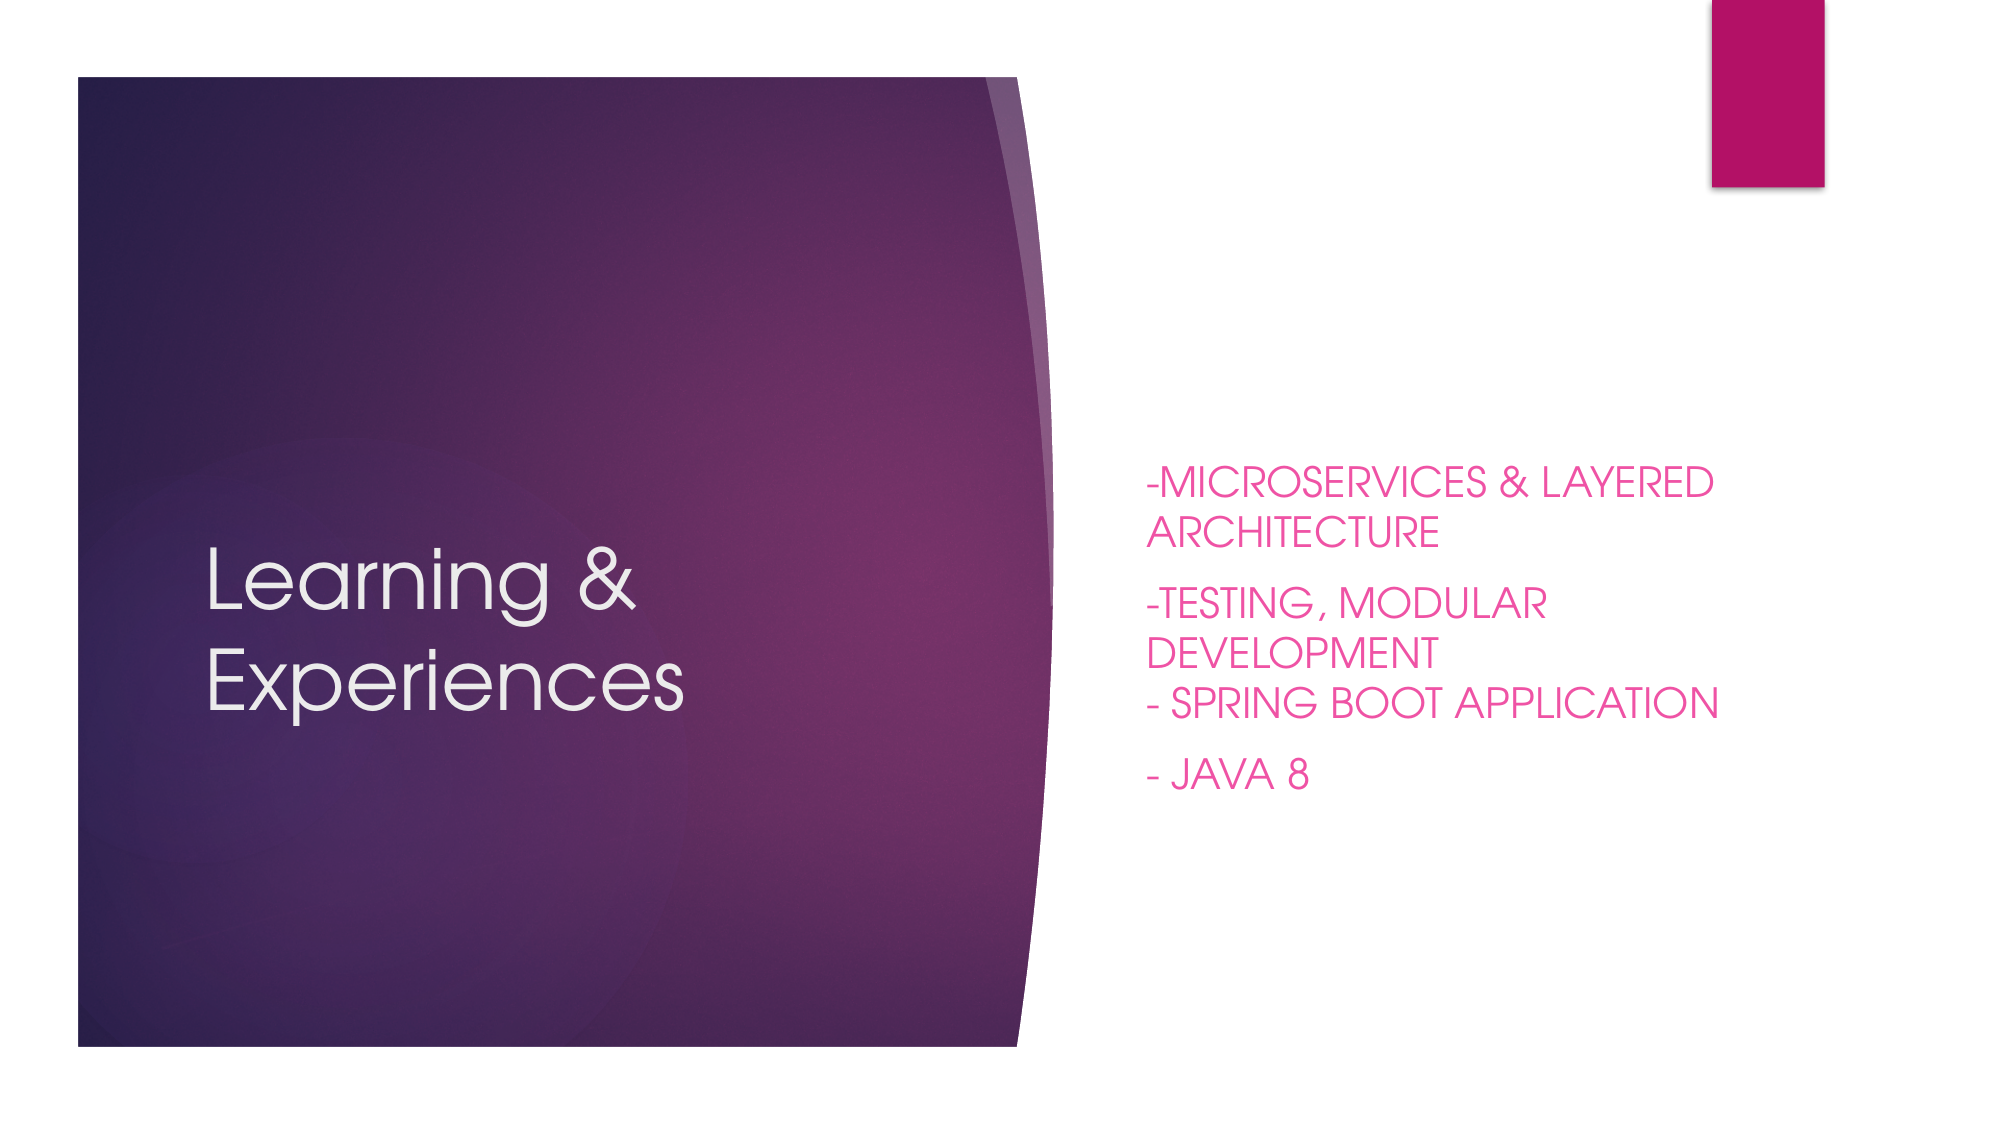

-Microservices & layered architecture
-Testing, modular development
- SpRING BOOT APPLICATION
- JAVA 8
# Learning & Experiences